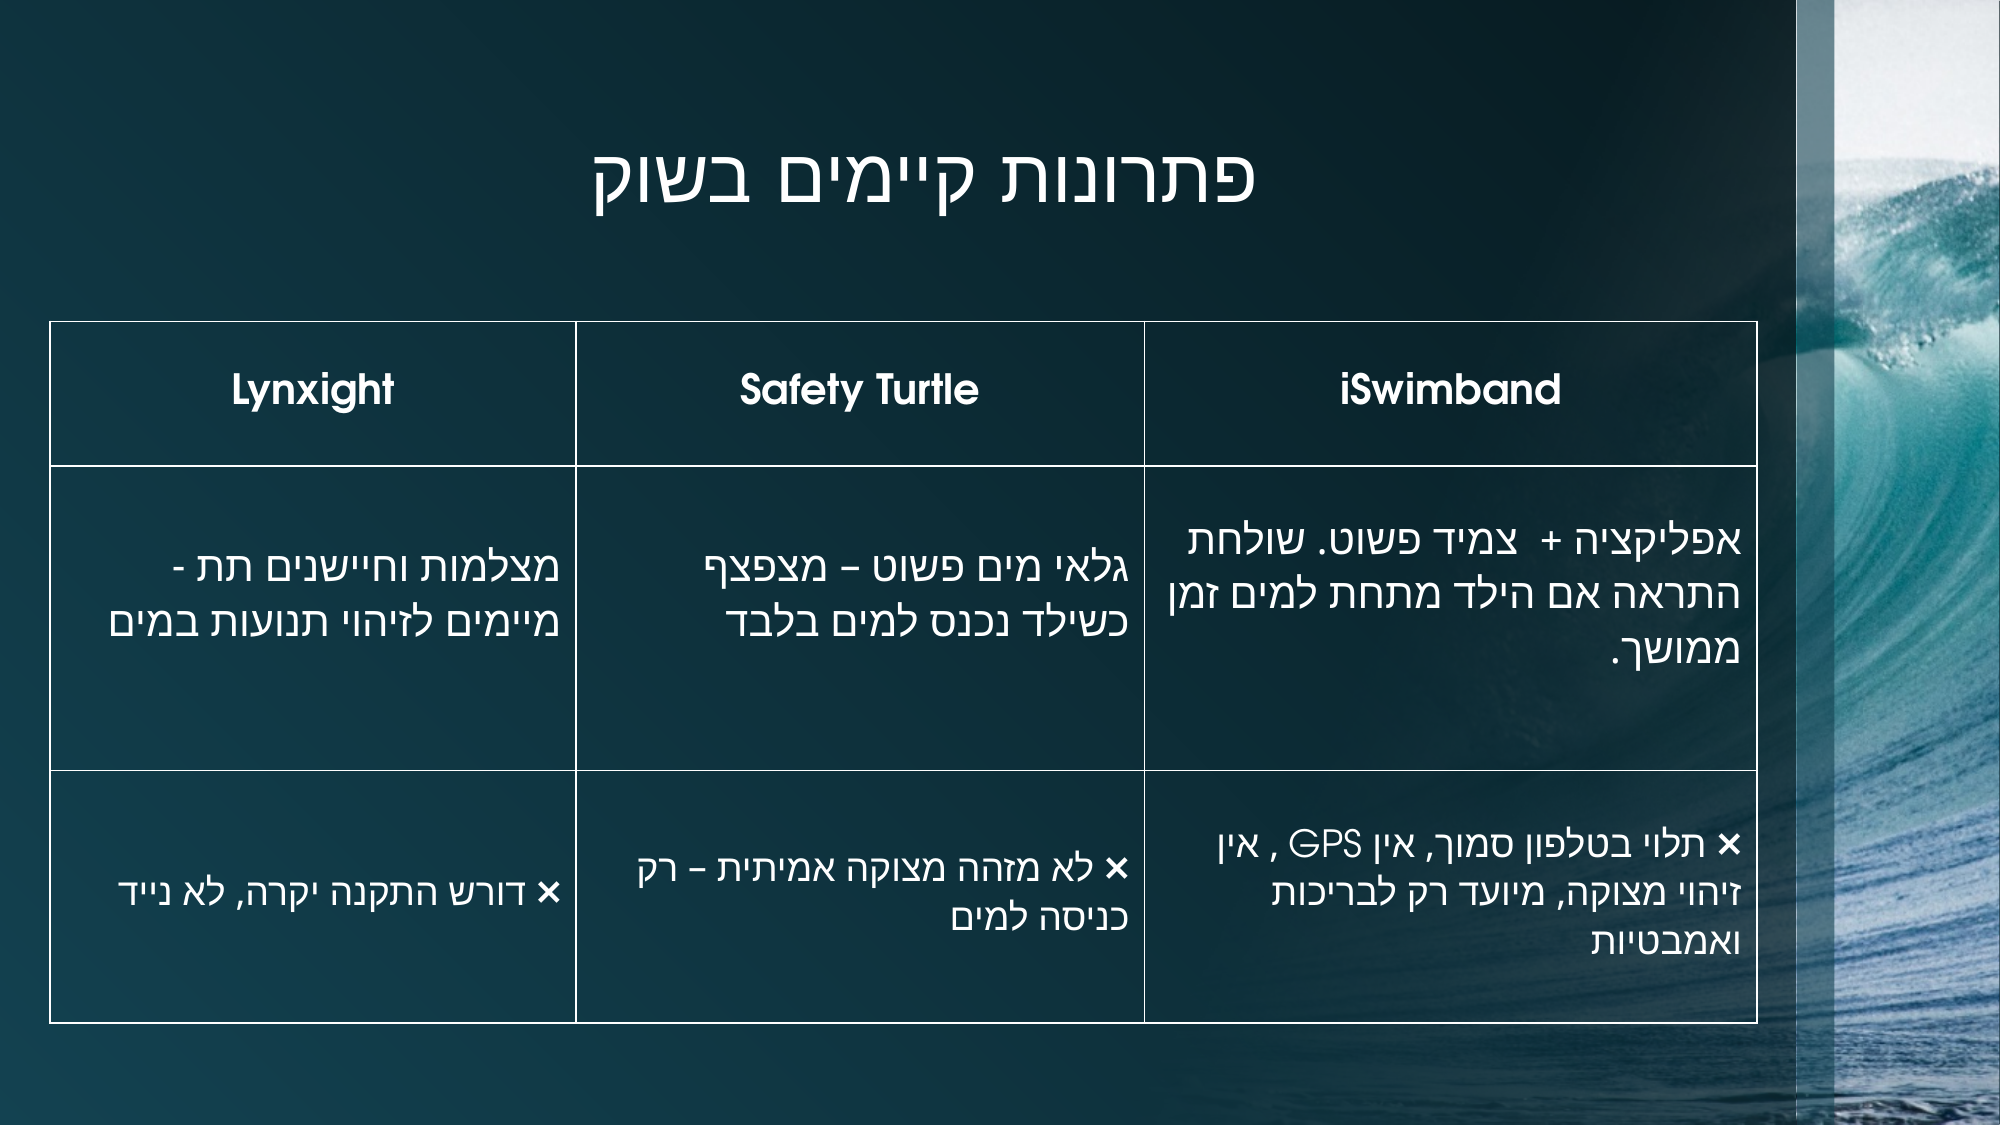

# פתרונות קיימים בשוק
| Lynxight | Safety Turtle | iSwimband |
| --- | --- | --- |
| מצלמות וחיישנים תת - מיימים לזיהוי תנועות במים | גלאי מים פשוט – מצפצף כשילד נכנס למים בלבד | אפליקציה + צמיד פשוט. שולחת התראה אם הילד מתחת למים זמן ממושך. |
| ❌ דורש התקנה יקרה, לא נייד | ❌ לא מזהה מצוקה אמיתית – רק כניסה למים | ❌ תלוי בטלפון סמוך, אין GPS , אין זיהוי מצוקה, מיועד רק לבריכות ואמבטיות |